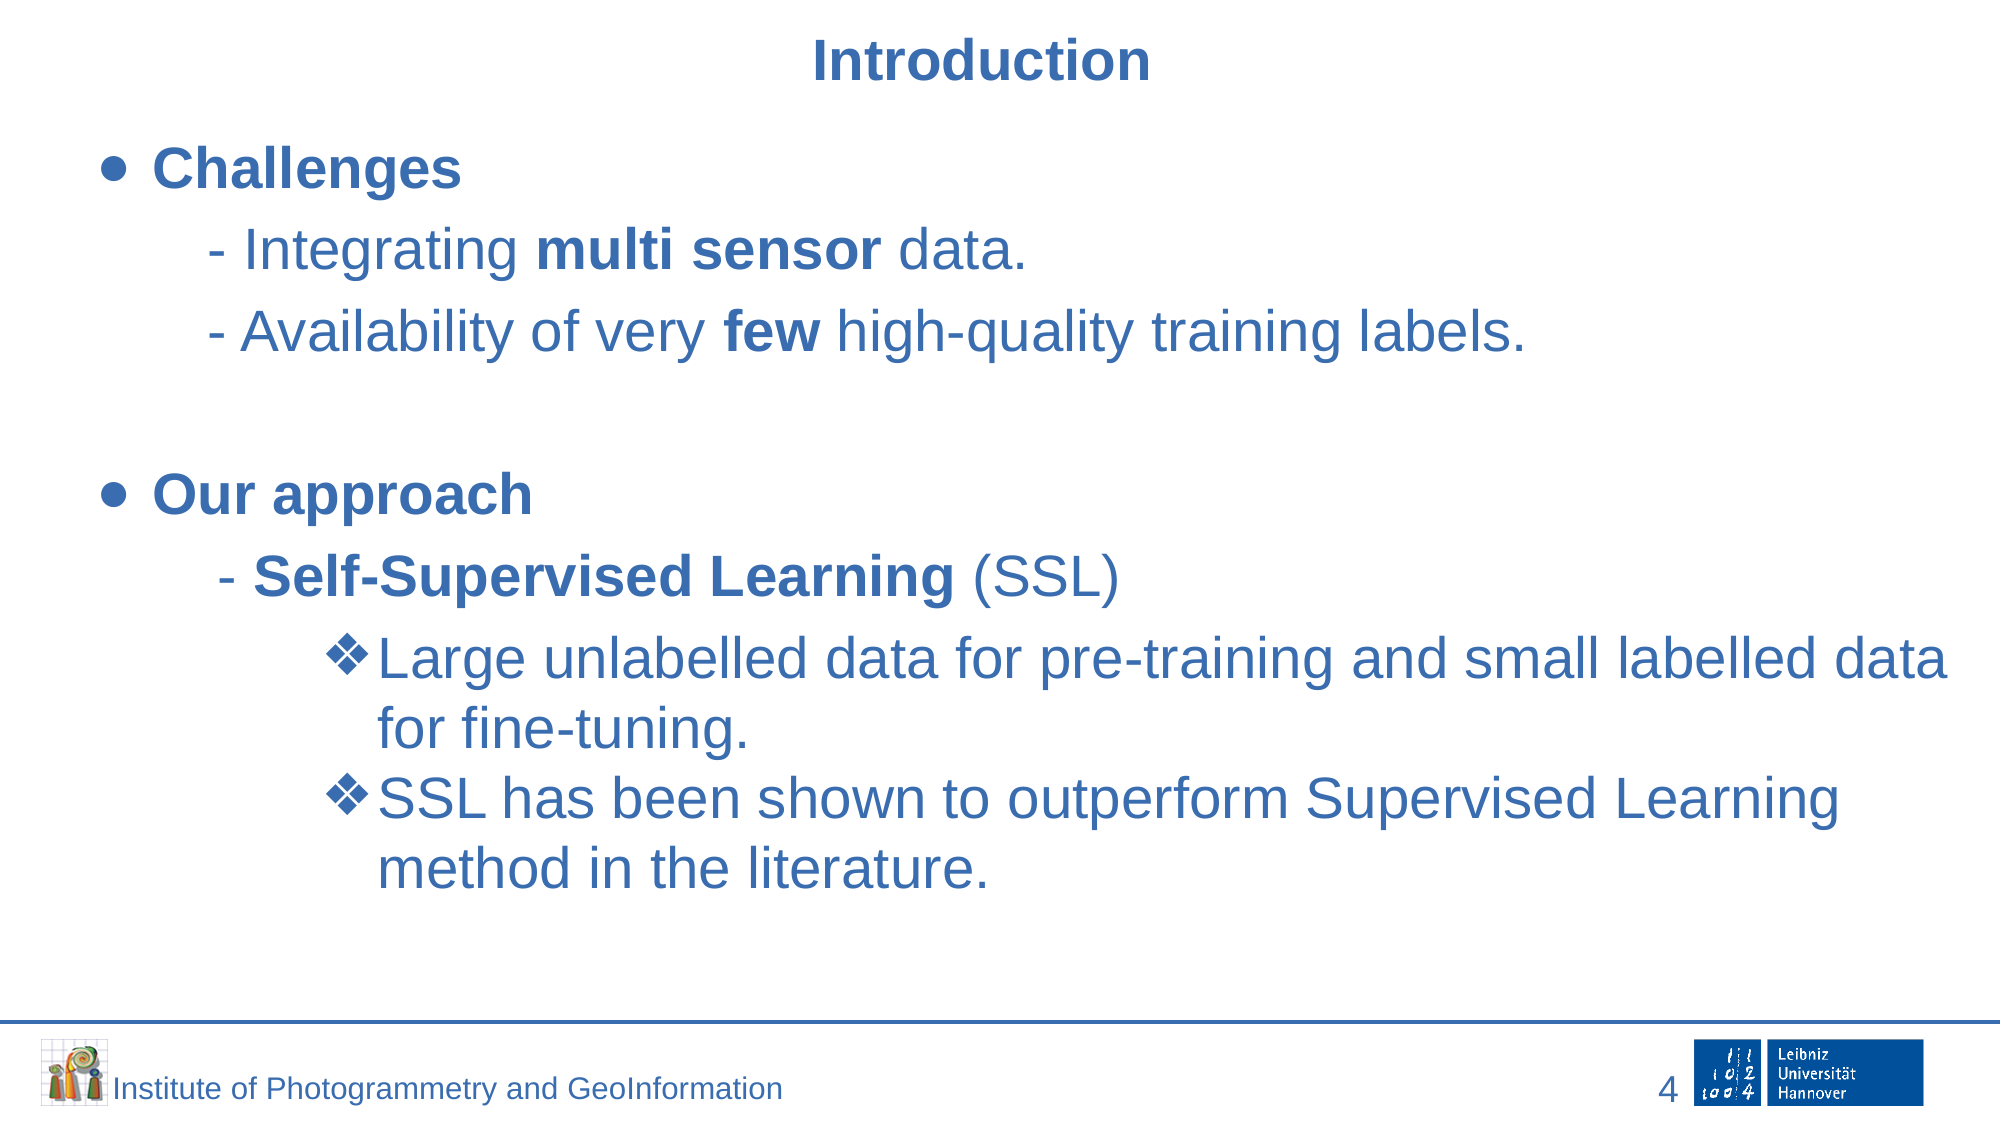

# Introduction
Challenges
        - Integrating multi sensor data.
        - Availability of very few high-quality training labels.

Our approach
    - Self-Supervised Learning (SSL)
Large unlabelled data for pre-training and small labelled data for fine-tuning.
SSL has been shown to outperform Supervised Learning method in the literature.